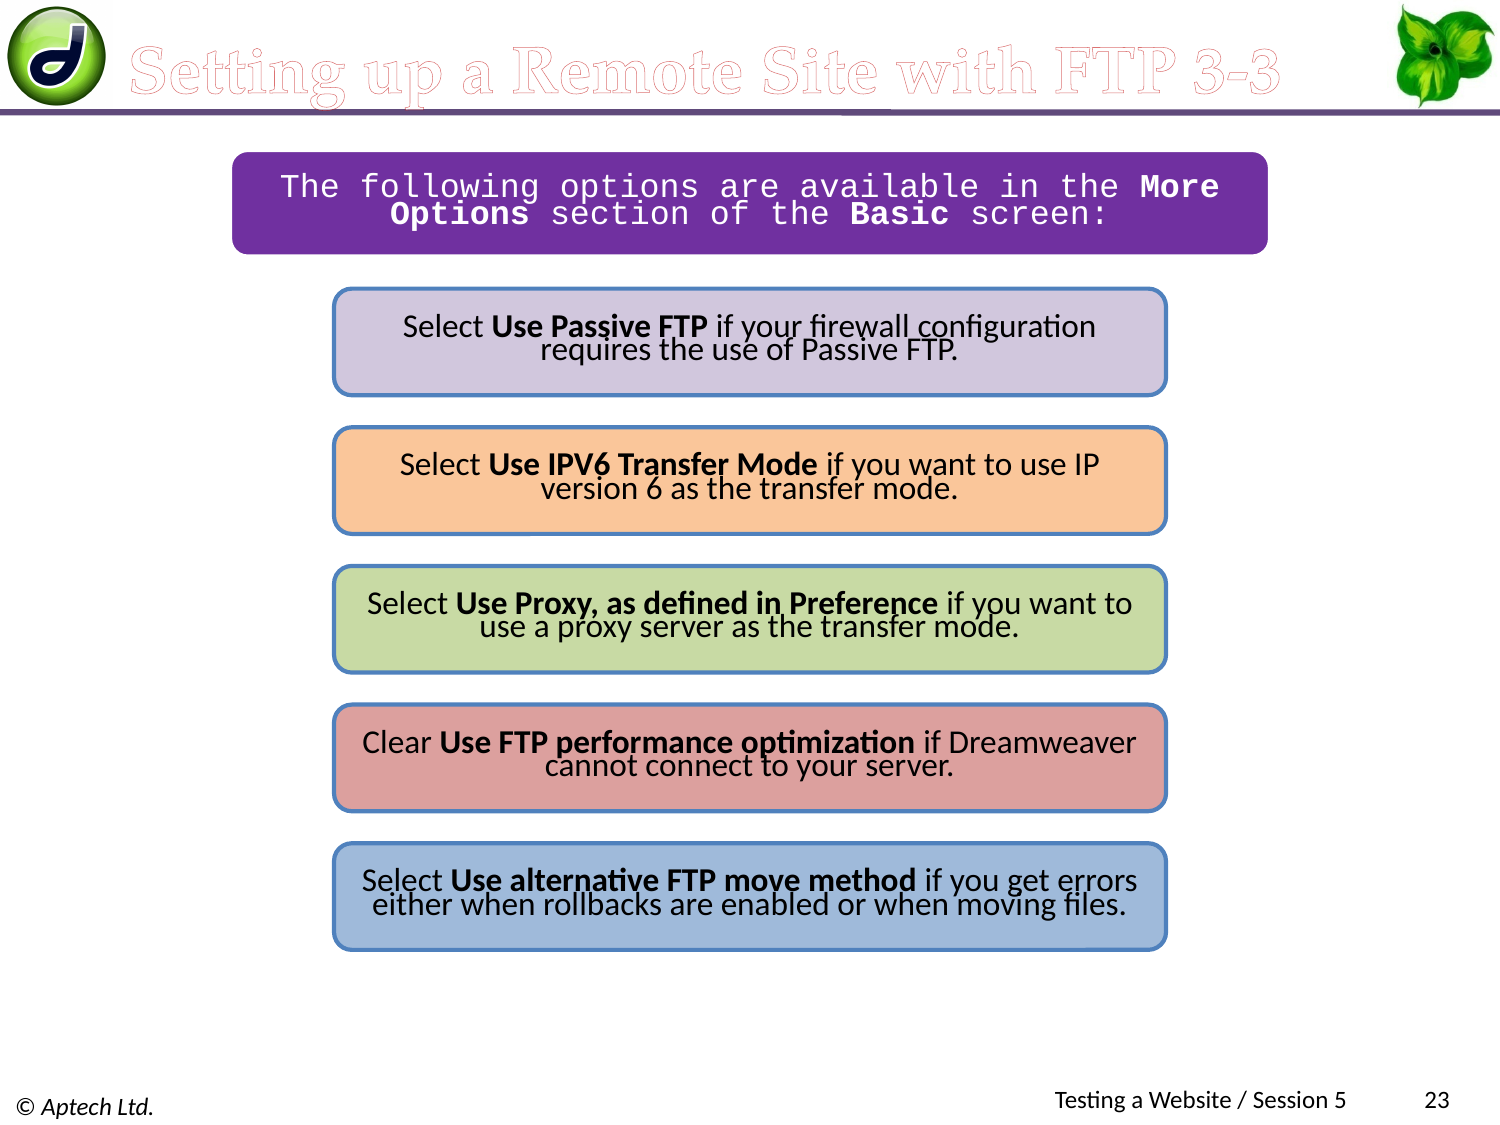

# Setting up a Remote Site with FTP 3-3
The following options are available in the More Options section of the Basic screen:
Select Use Passive FTP if your firewall configuration requires the use of Passive FTP.
Select Use IPV6 Transfer Mode if you want to use IP version 6 as the transfer mode.
Select Use Proxy, as defined in Preference if you want to use a proxy server as the transfer mode.
Clear Use FTP performance optimization if Dreamweaver cannot connect to your server.
Select Use alternative FTP move method if you get errors either when rollbacks are enabled or when moving files.
Testing a Website / Session 5
23